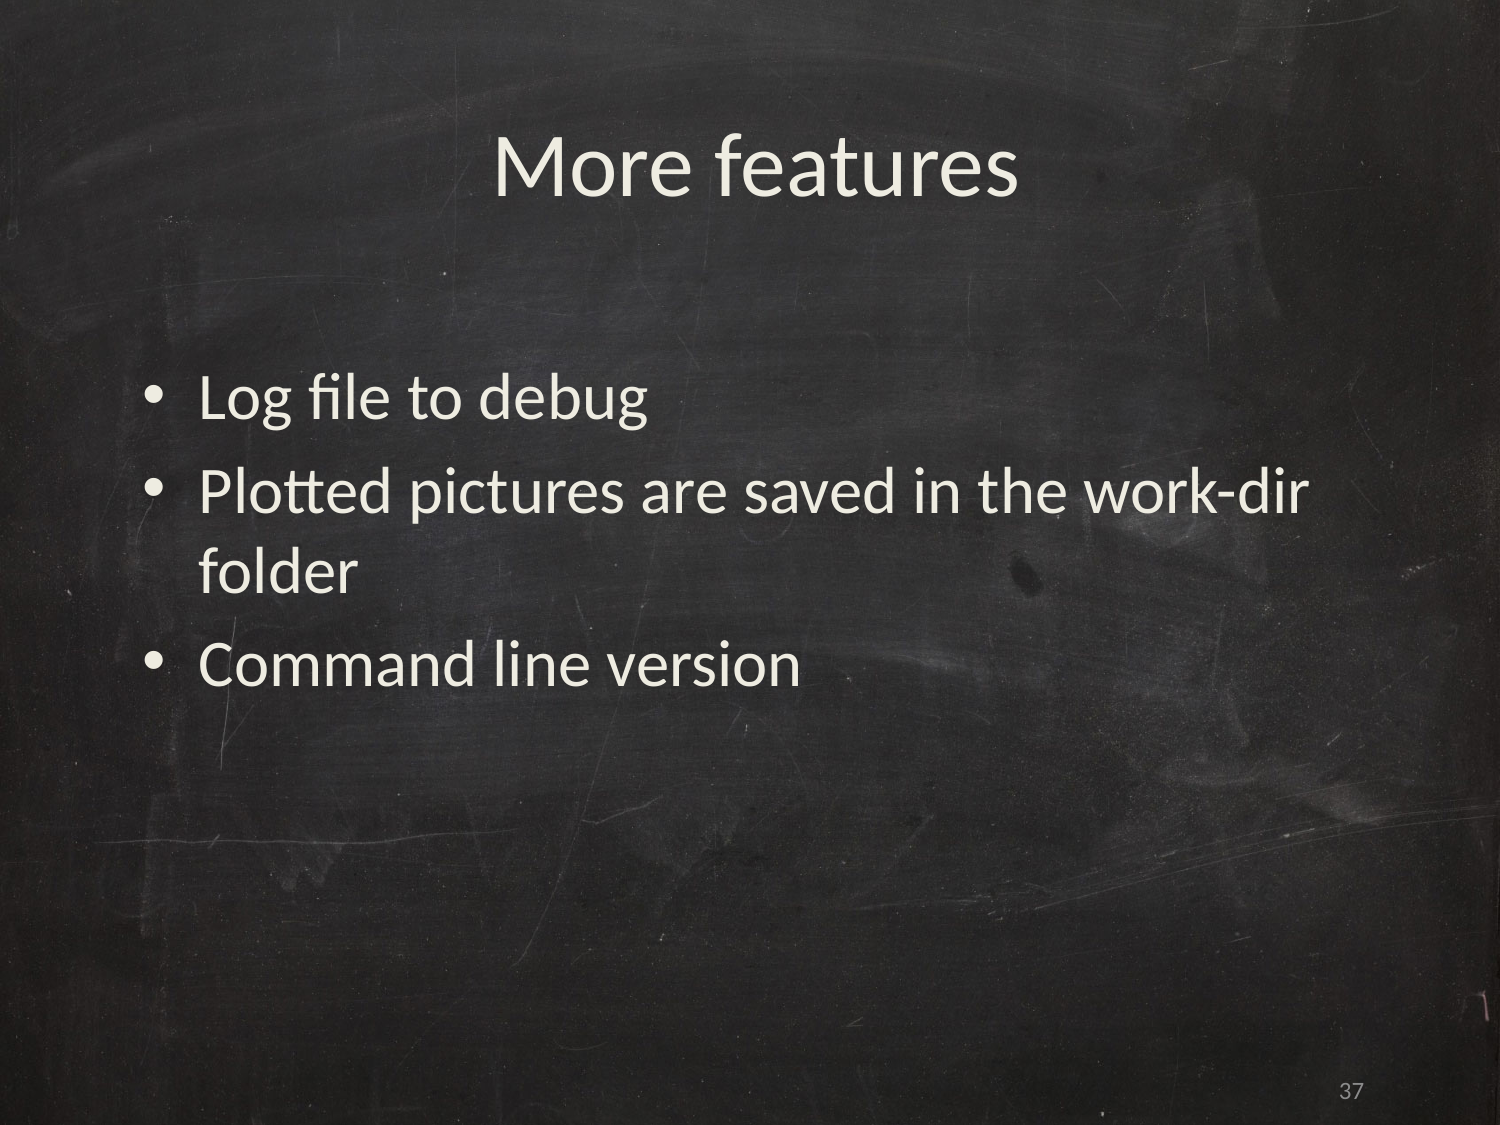

# More features
Log file to debug
Plotted pictures are saved in the work-dir folder
Command line version
37